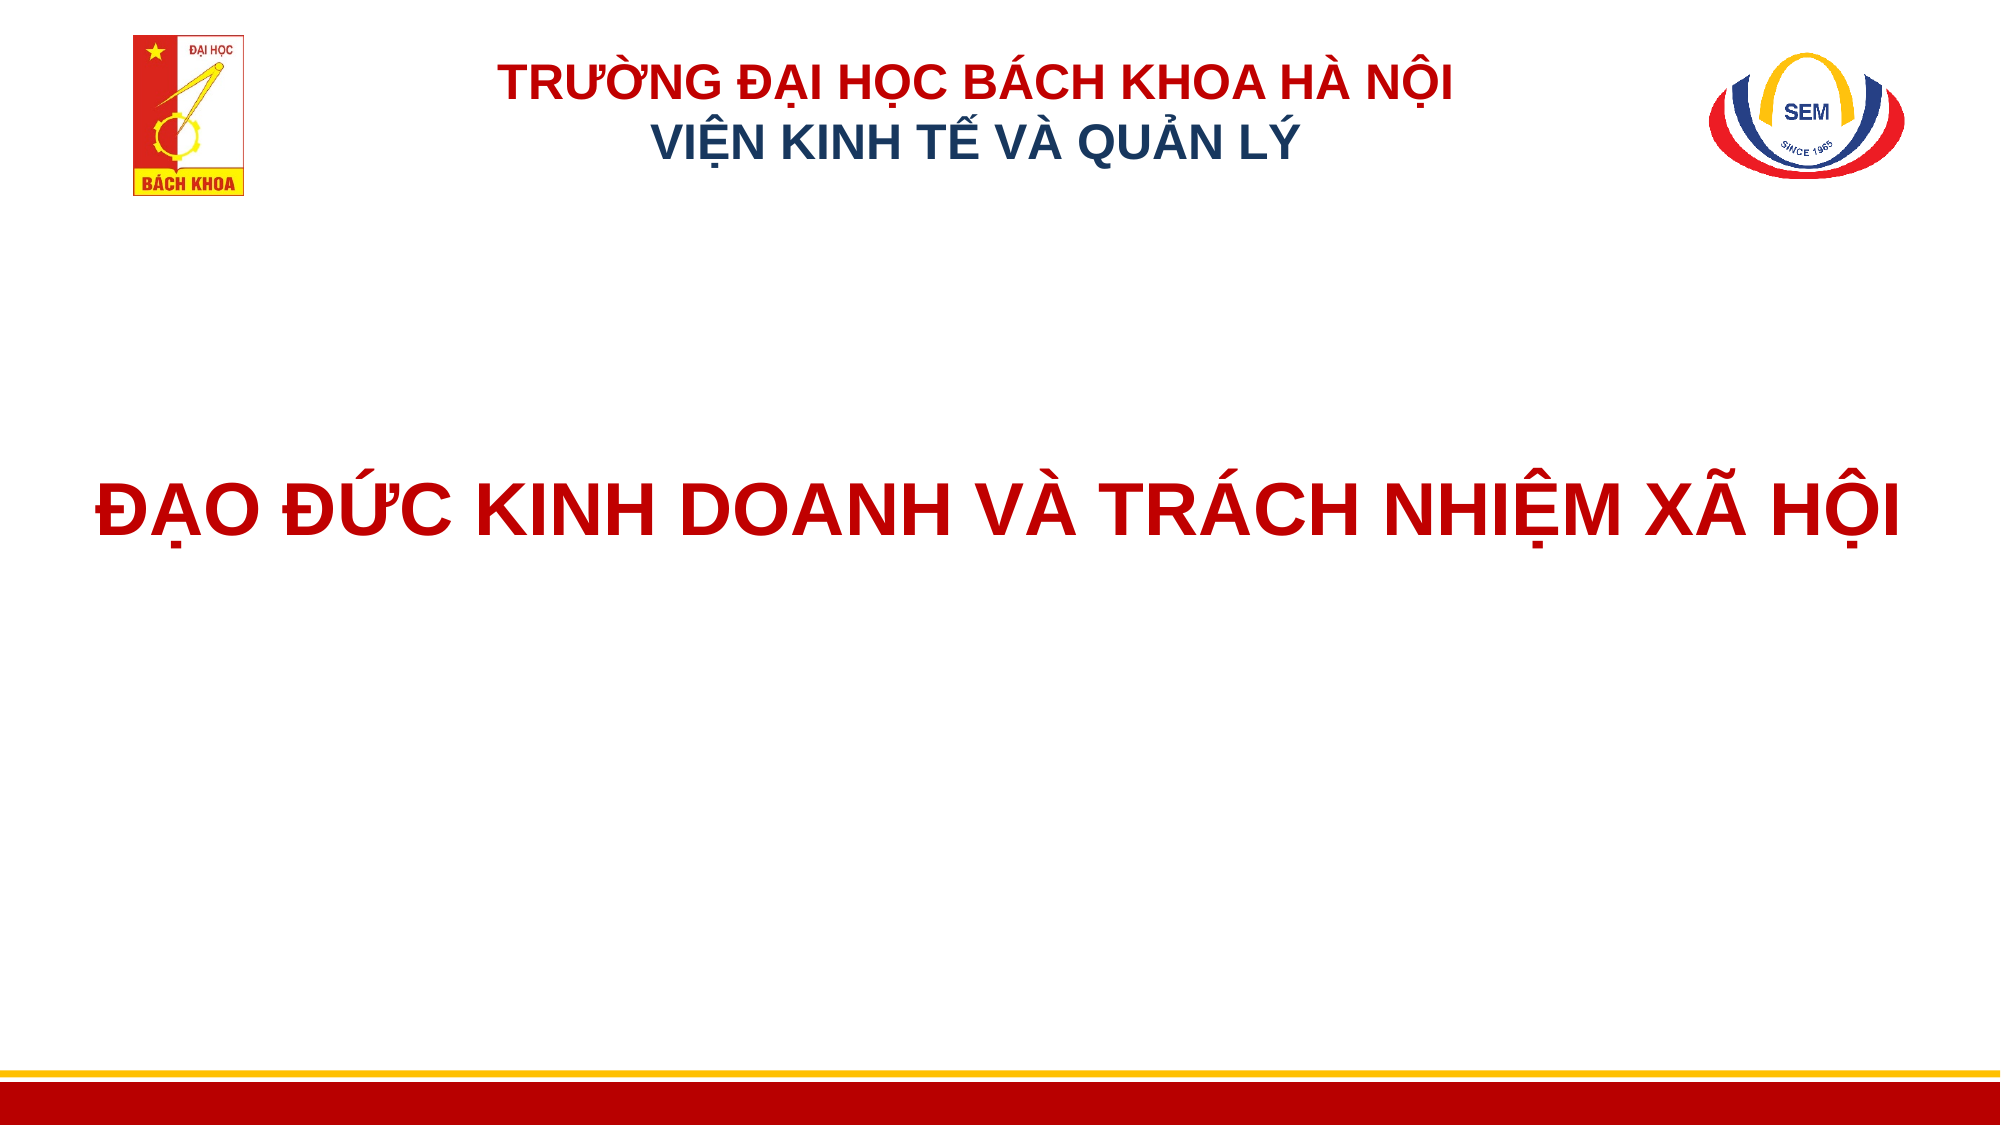

# ĐẠO ĐỨC KINH DOANH VÀ TRÁCH NHIỆM XÃ HỘI